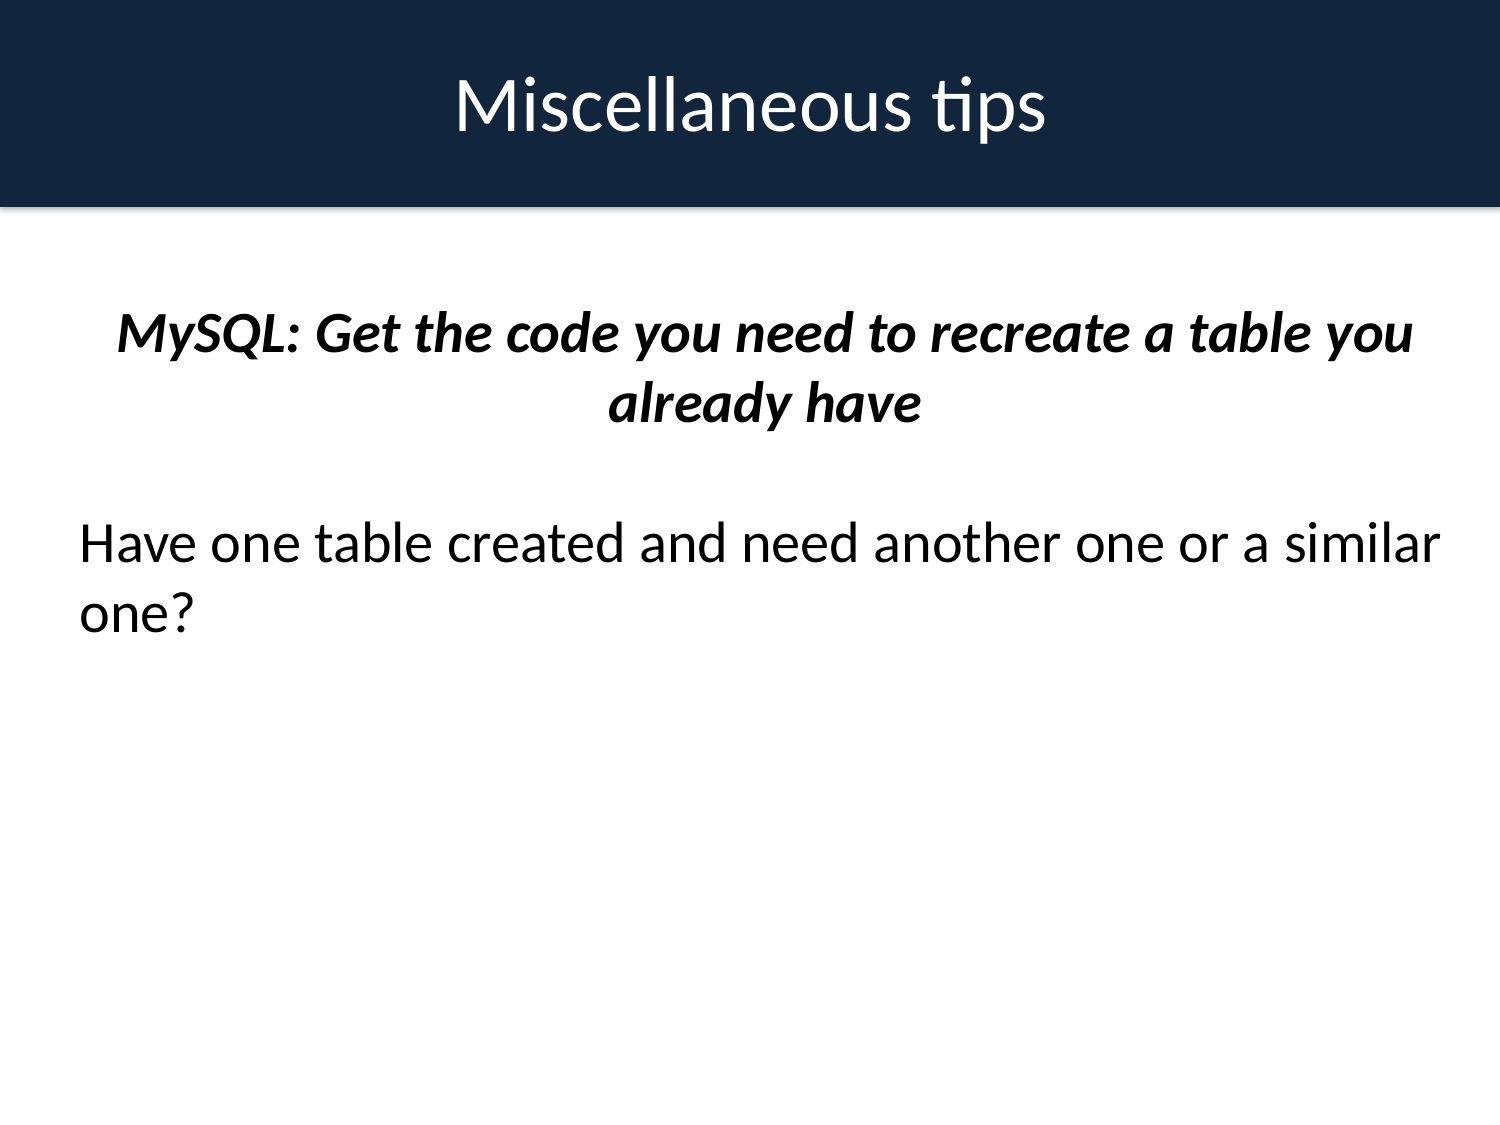

Miscellaneous tips
MySQL: Get the code you need to recreate a table you already have
Have one table created and need another one or a similar one?